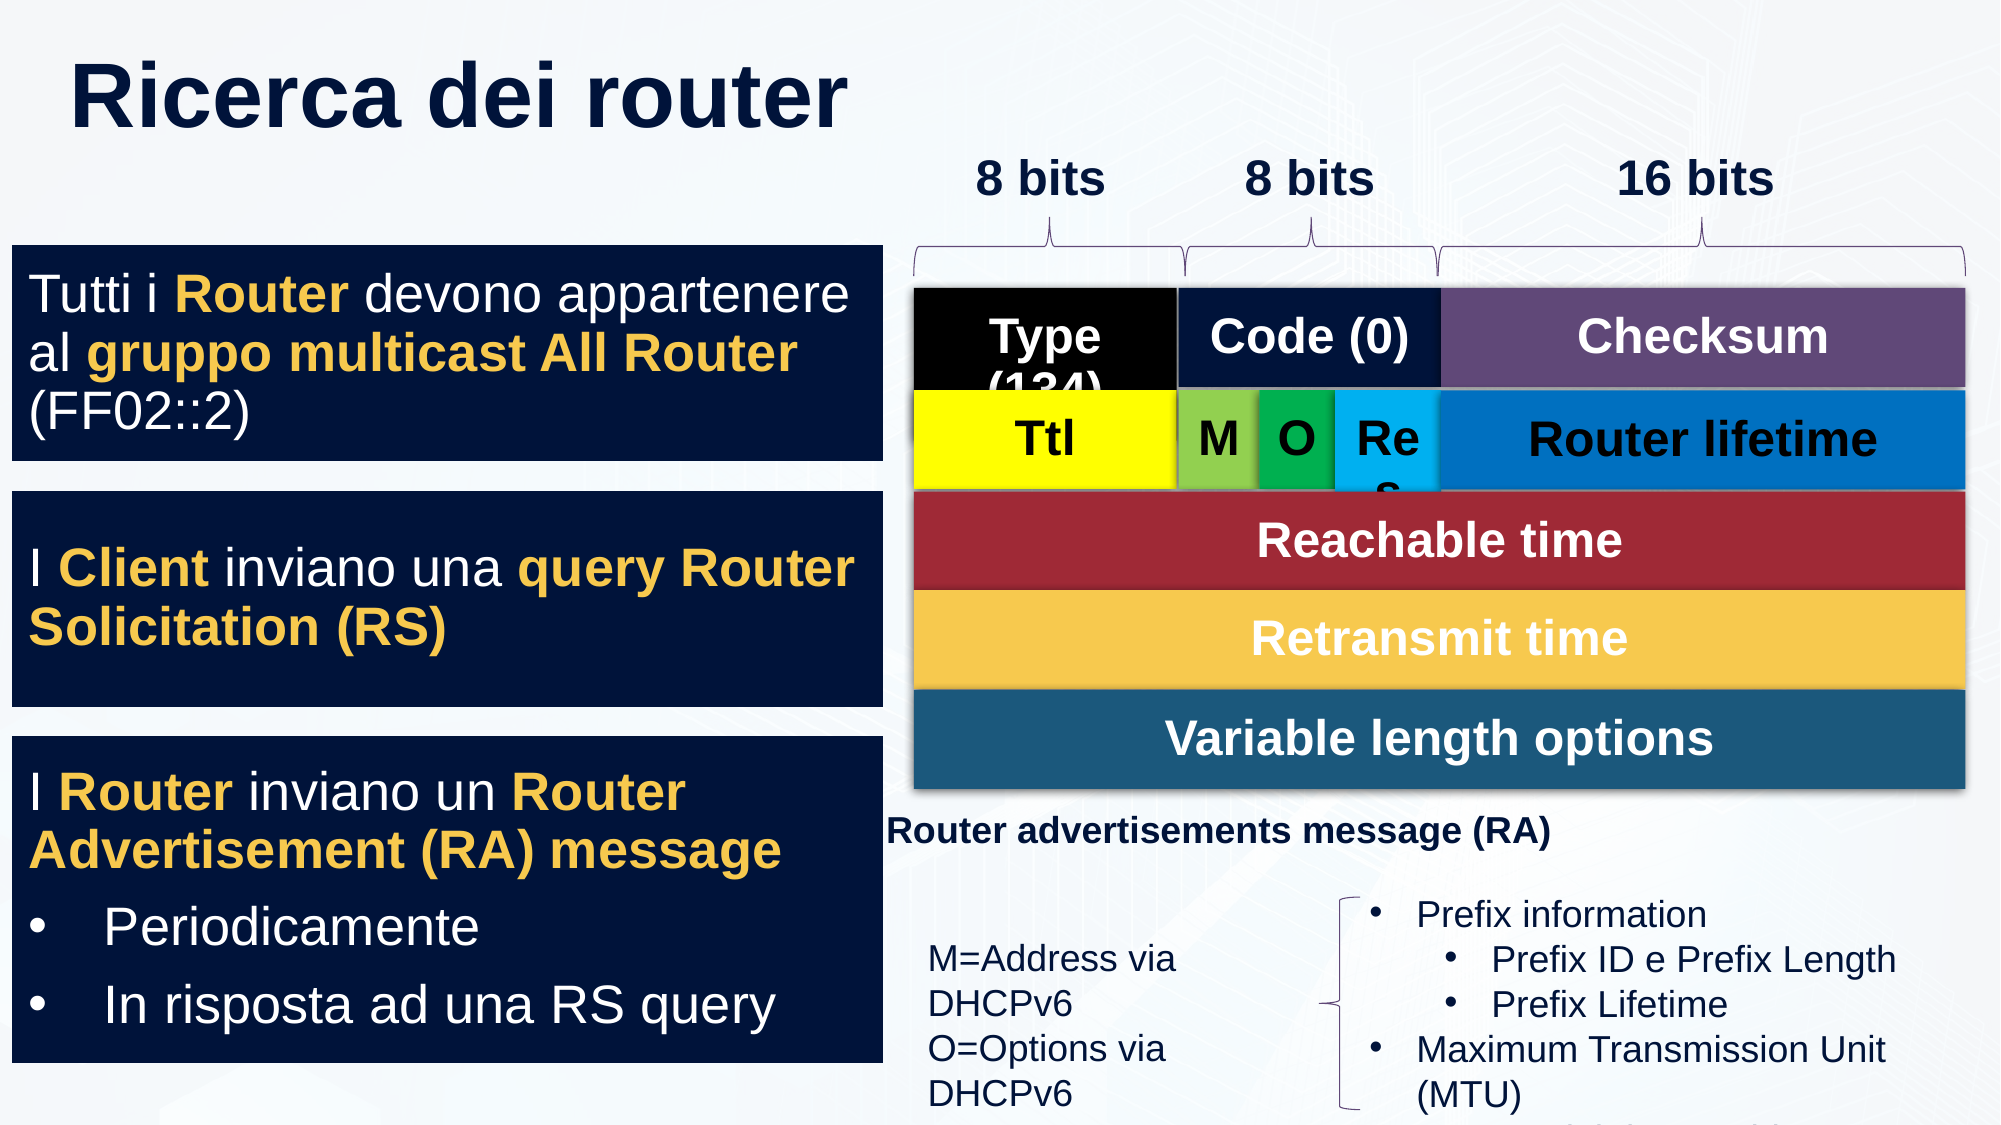

# Ricerca dei router

8 bits
8 bits
16 bits

Tutti i Router devono appartenere al gruppo multicast All Router (FF02::2)
Type (134)
Code (0)
Checksum
Ttl
M
O
Res
Router lifetime

I Client inviano una query Router Solicitation (RS)
Reachable time
Retransmit time
Variable length options

I Router inviano un Router Advertisement (RA) message
Periodicamente
In risposta ad una RS query
Router advertisements message (RA)
Prefix information
Prefix ID e Prefix Length
Prefix Lifetime
Maximum Transmission Unit (MTU)
Source Link-layer address

M=Address via DHCPv6
O=Options via DHCPv6